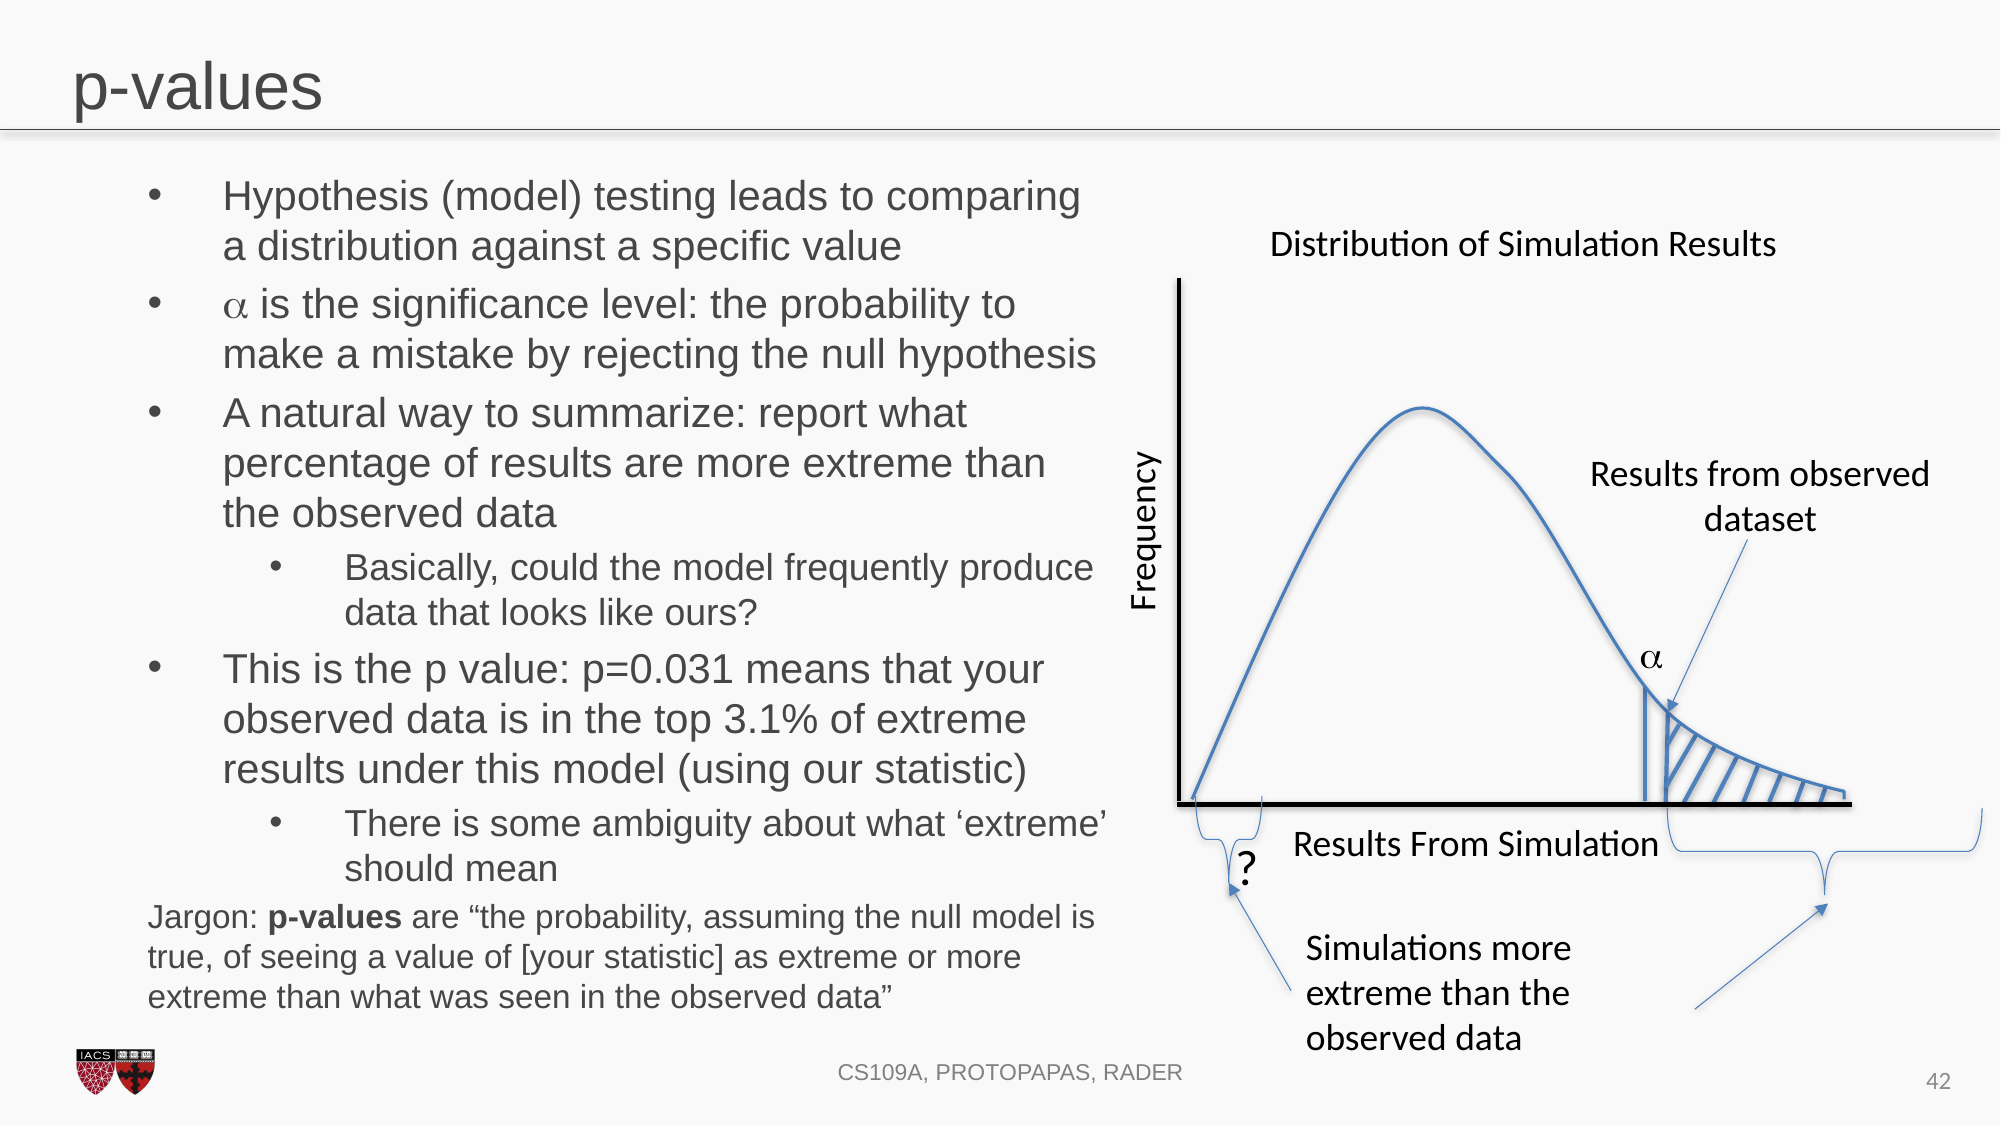

# p-values
Hypothesis (model) testing leads to comparing a distribution against a specific value
α is the significance level: the probability to make a mistake by rejecting the null hypothesis
A natural way to summarize: report what percentage of results are more extreme than the observed data
Basically, could the model frequently produce data that looks like ours?
This is the p value: p=0.031 means that your observed data is in the top 3.1% of extreme results under this model (using our statistic)
There is some ambiguity about what ‘extreme’ should mean
Jargon: p-values are “the probability, assuming the null model is true, of seeing a value of [your statistic] as extreme or more extreme than what was seen in the observed data”
Distribution of Simulation Results

Frequency
Results From Simulation
Results from observed dataset
α

Simulations more extreme than the observed data
?
42